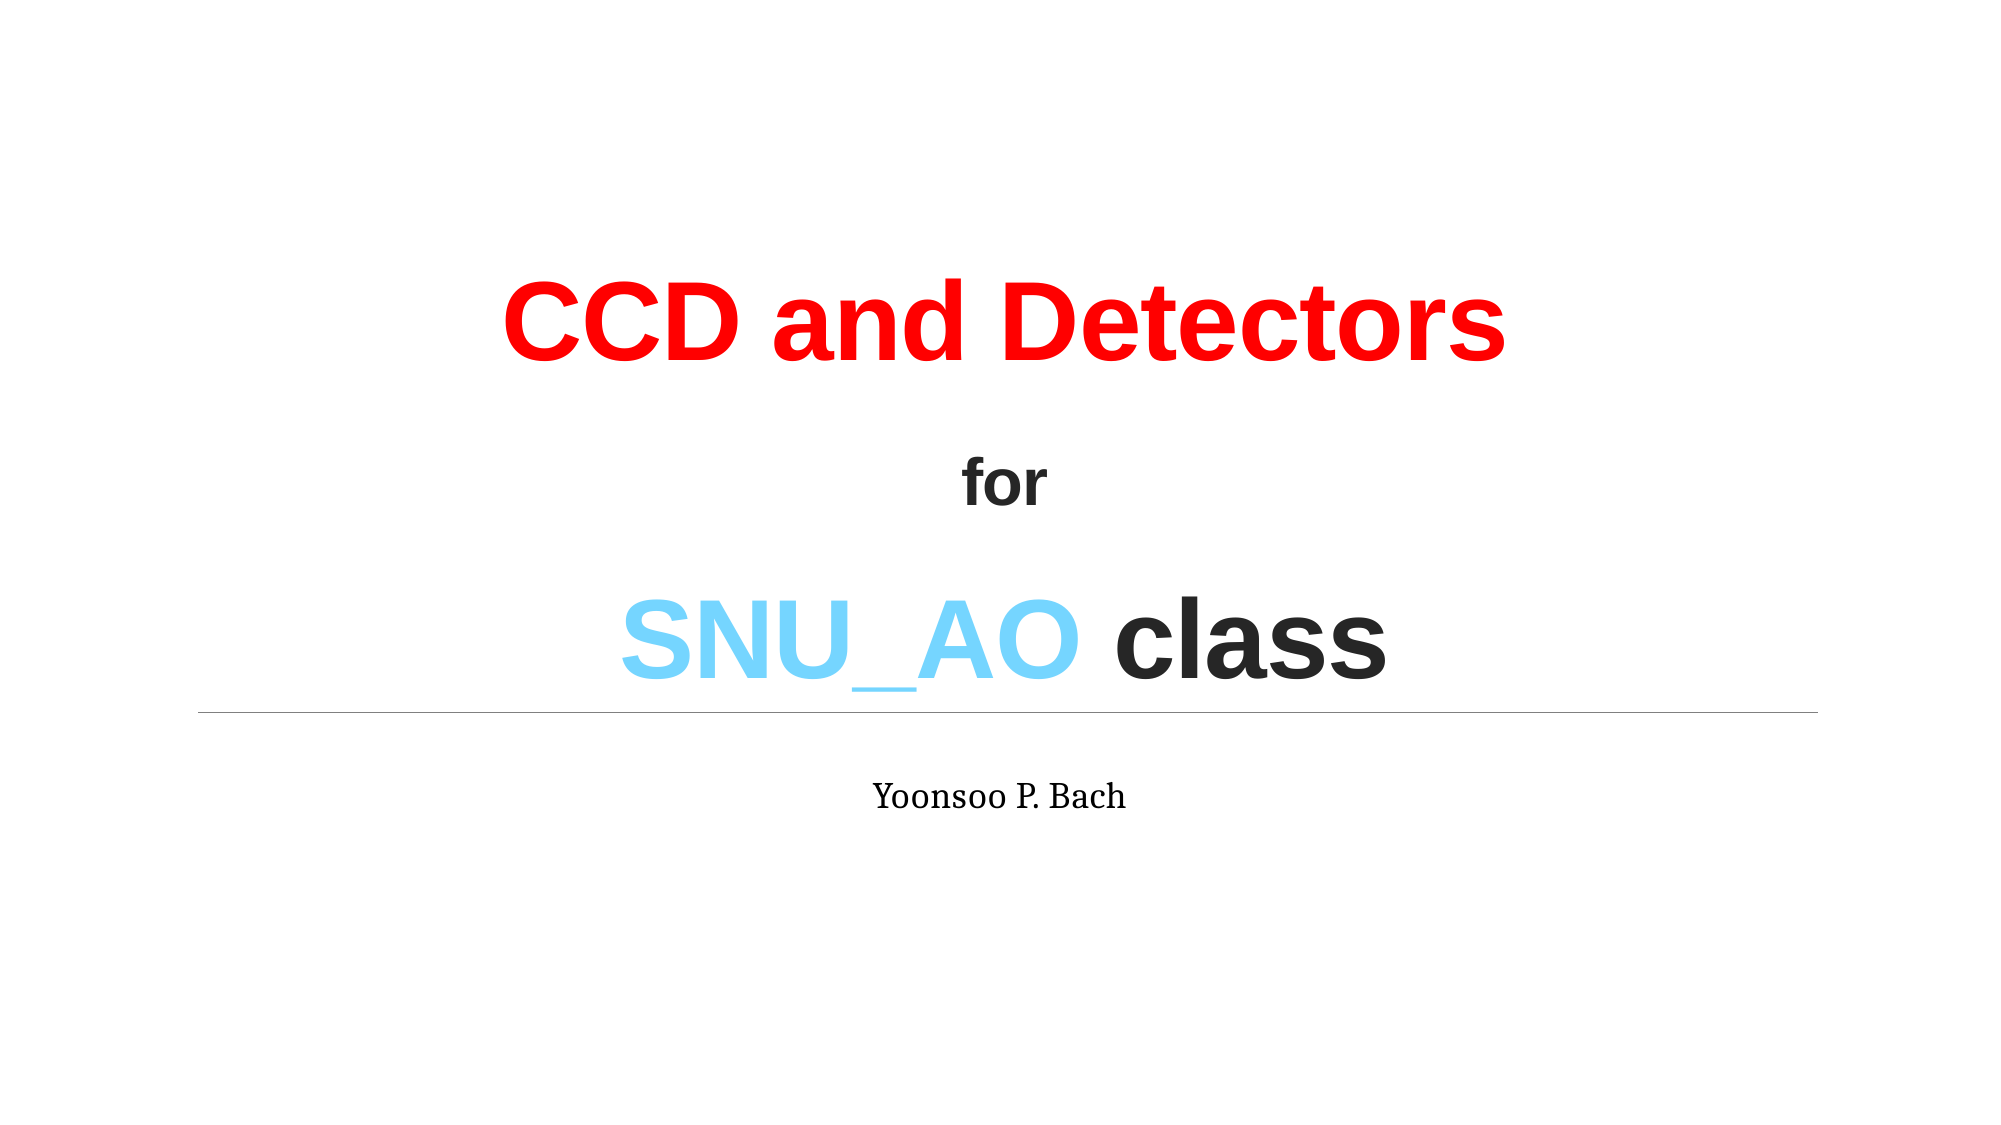

# CCD and Detectors for SNU_AO class

Yoonsoo P. Bach